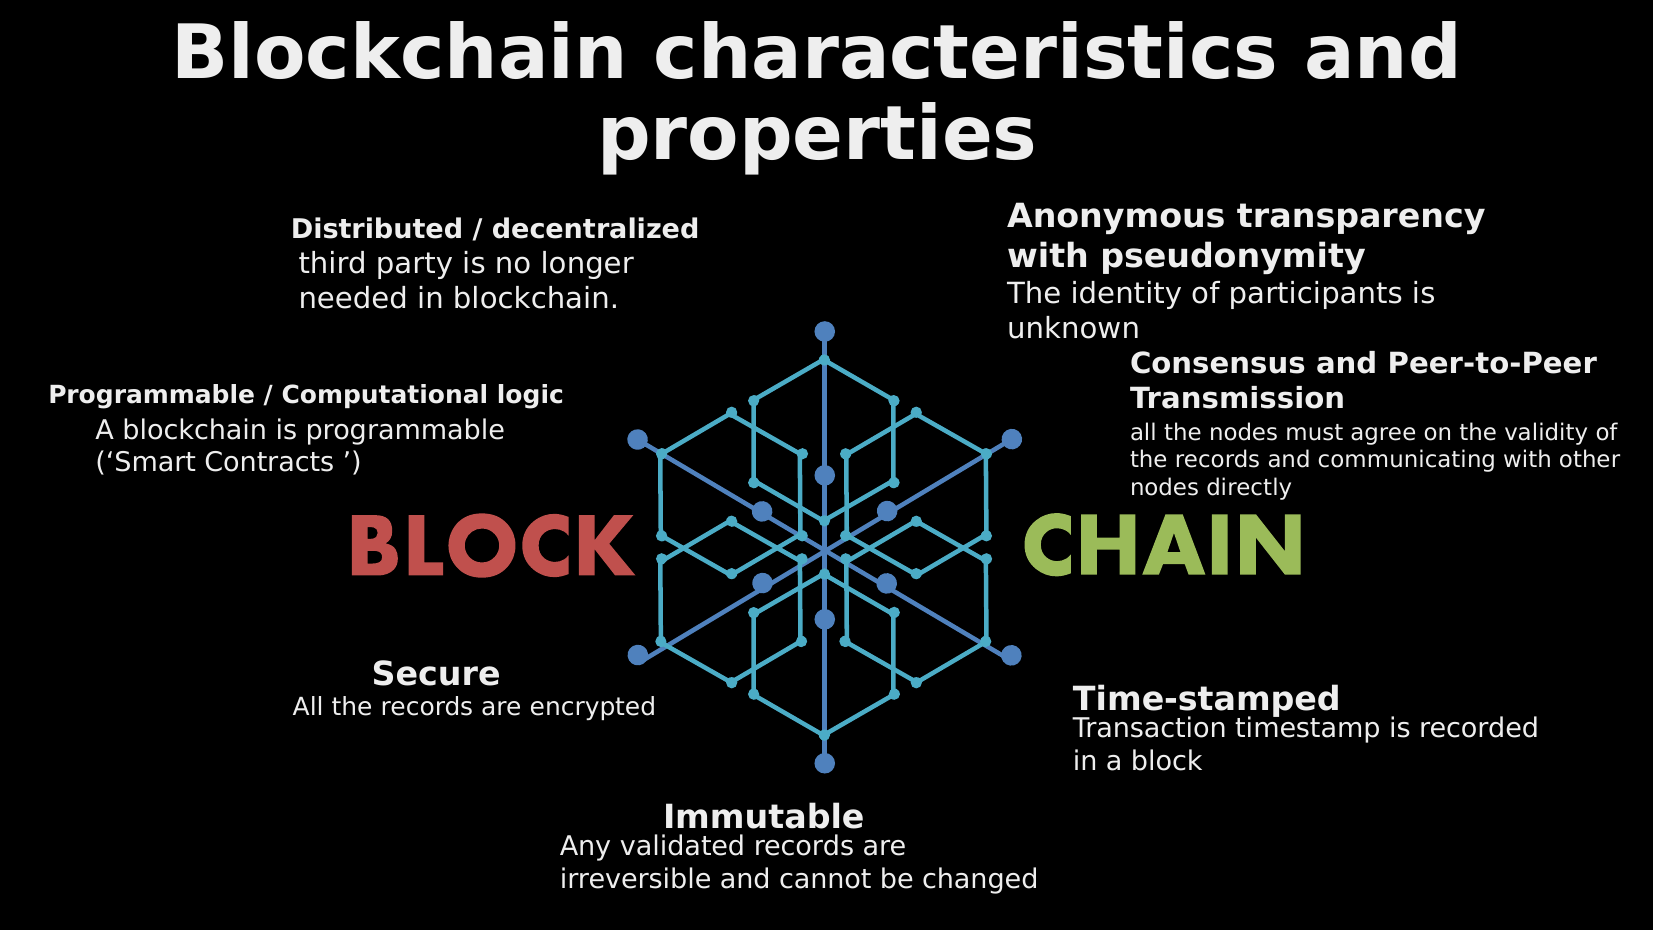

# Blockchain characteristics and properties
Anonymous transparency with pseudonymity
The identity of participants is unknown
Distributed / decentralized
third party is no longer needed in blockchain.

Consensus and Peer-to-Peer Transmission
all the nodes must agree on the validity of the records and communicating with other nodes directly

Programmable / Computational logic
A blockchain is programmable (‘Smart Contracts ’)

Secure
All the records are encrypted
Time-stamped
Transaction timestamp is recorded in a block
Immutable
Any validated records are irreversible and cannot be changed